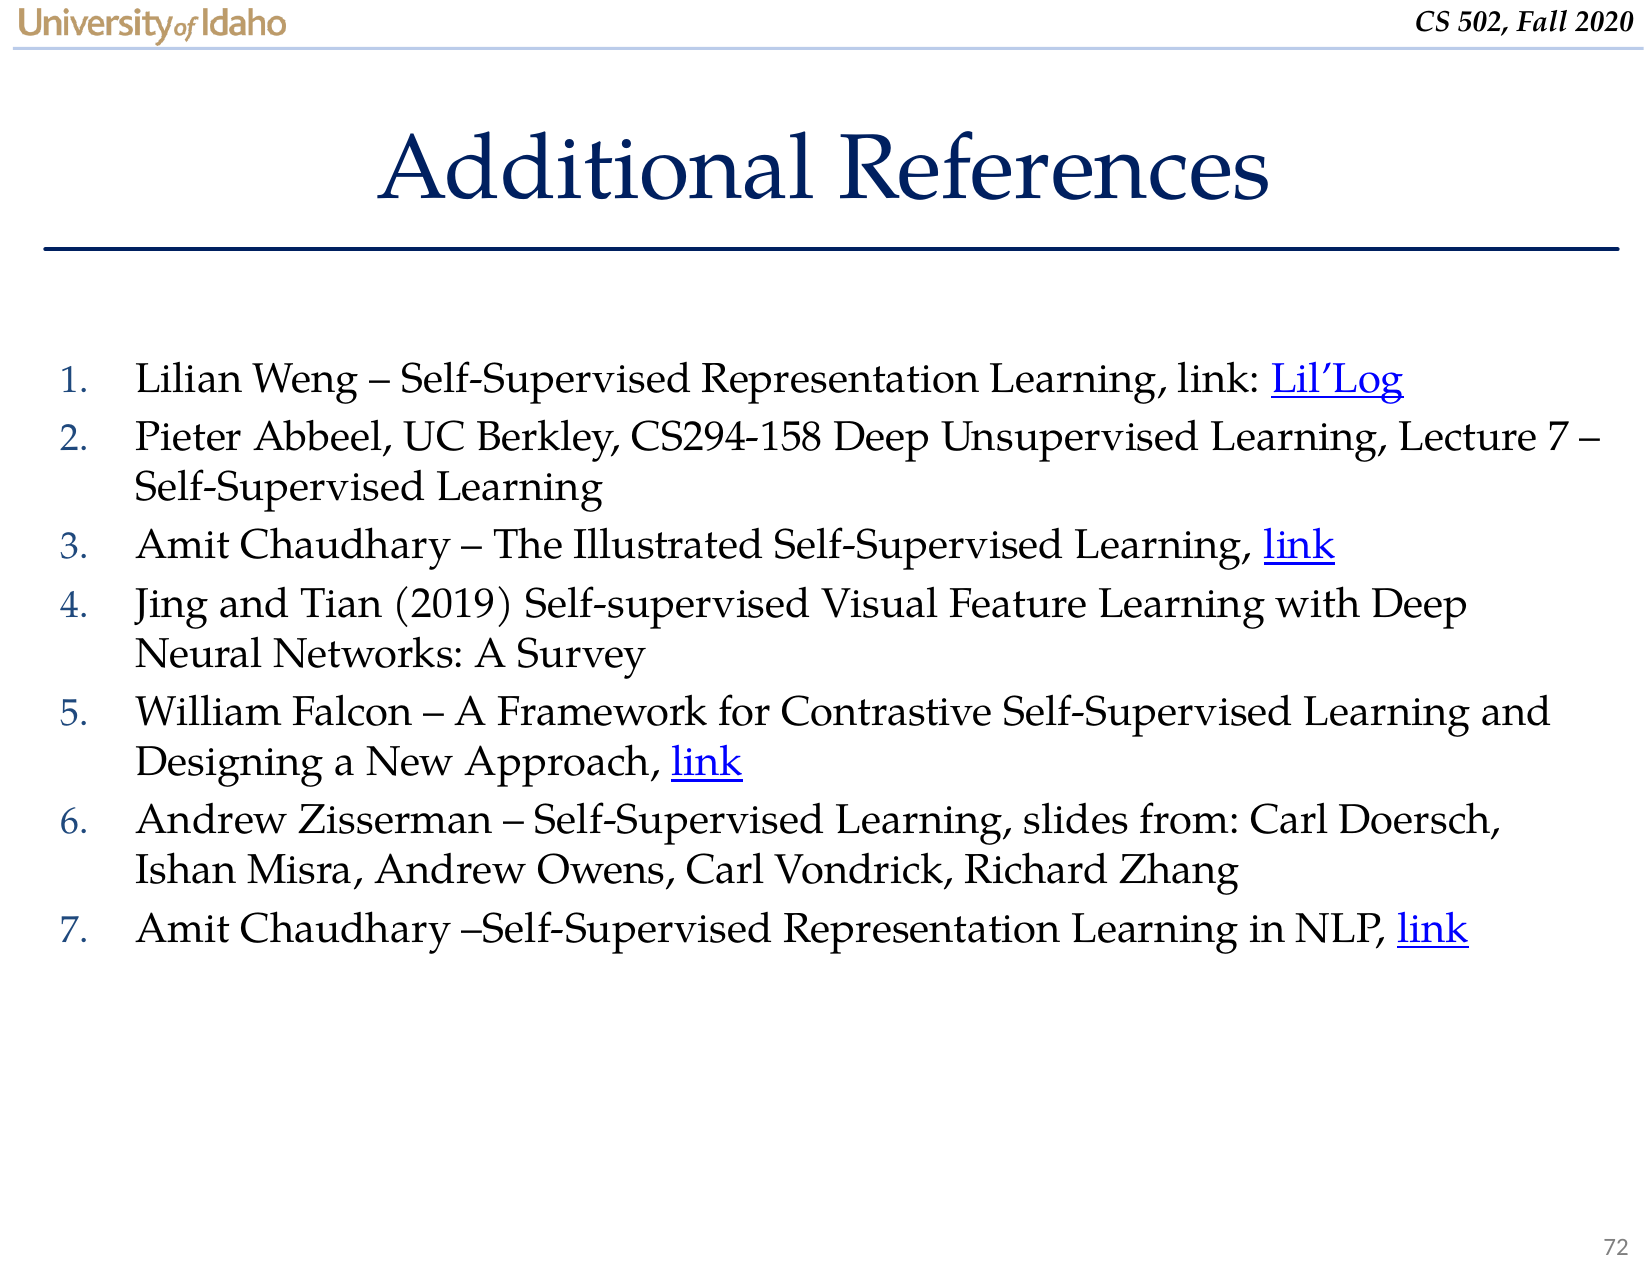

# Additional References
Lilian Weng – Self-Supervised Representation Learning, link: Lil’Log
Pieter Abbeel, UC Berkley, CS294-158 Deep Unsupervised Learning, Lecture 7 – Self-Supervised Learning
Amit Chaudhary – The Illustrated Self-Supervised Learning, link
Jing and Tian (2019) Self-supervised Visual Feature Learning with Deep Neural Networks: A Survey
William Falcon – A Framework for Contrastive Self-Supervised Learning and Designing a New Approach, link
Andrew Zisserman – Self-Supervised Learning, slides from: Carl Doersch, Ishan Misra, Andrew Owens, Carl Vondrick, Richard Zhang
Amit Chaudhary –Self-Supervised Representation Learning in NLP, link